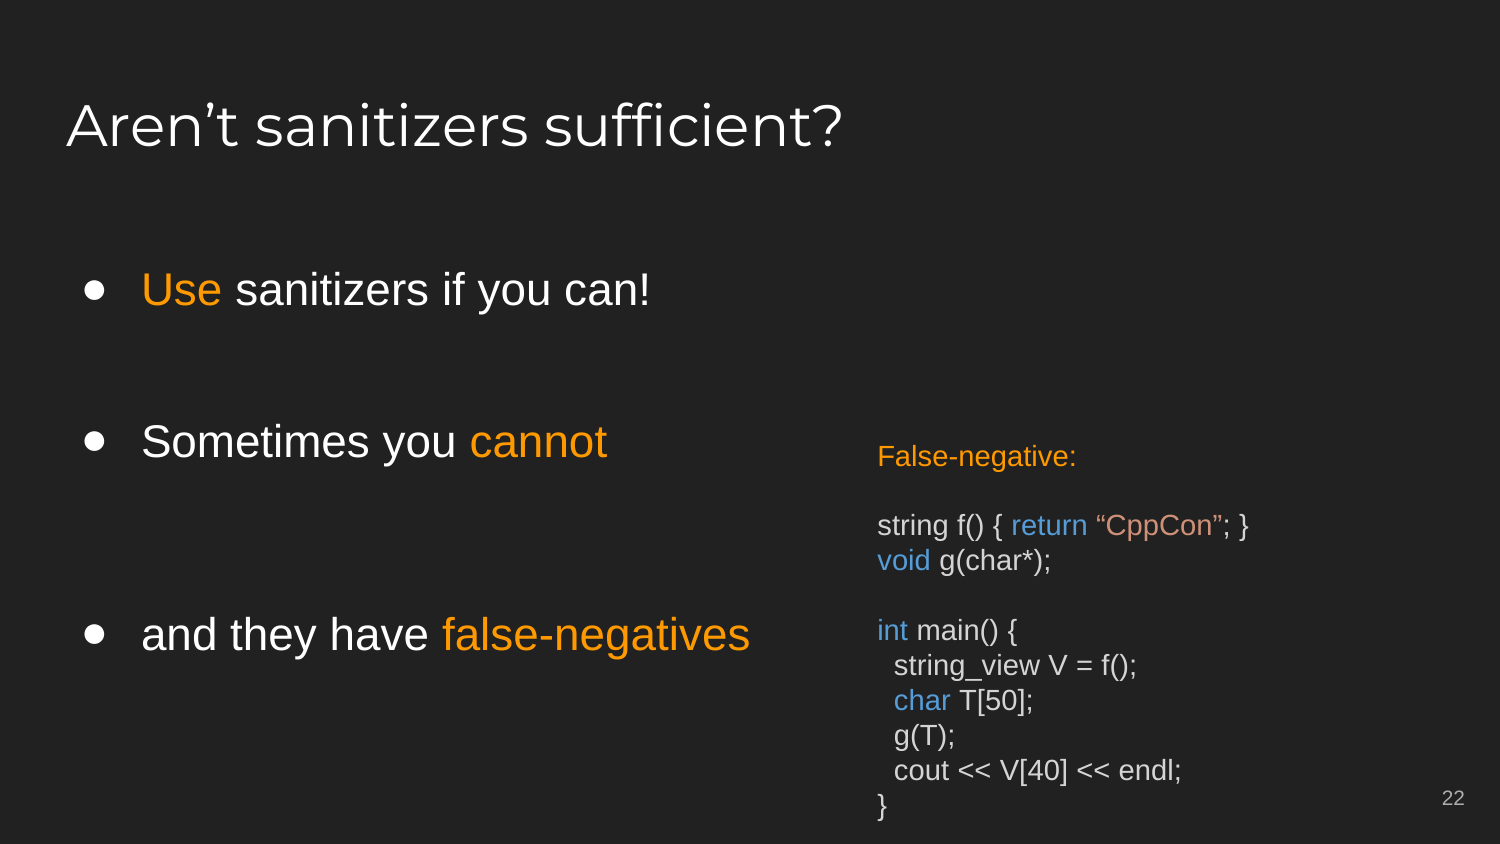

# Aren’t sanitizers sufficient?
Use sanitizers if you can!
Sometimes you cannot

and they have false-negatives
False-negative:

string f() { return “CppCon”; }
void g(char*);

int main() {
  string_view V = f();
  char T[50];
  g(T);
  cout << V[40] << endl;
}
22